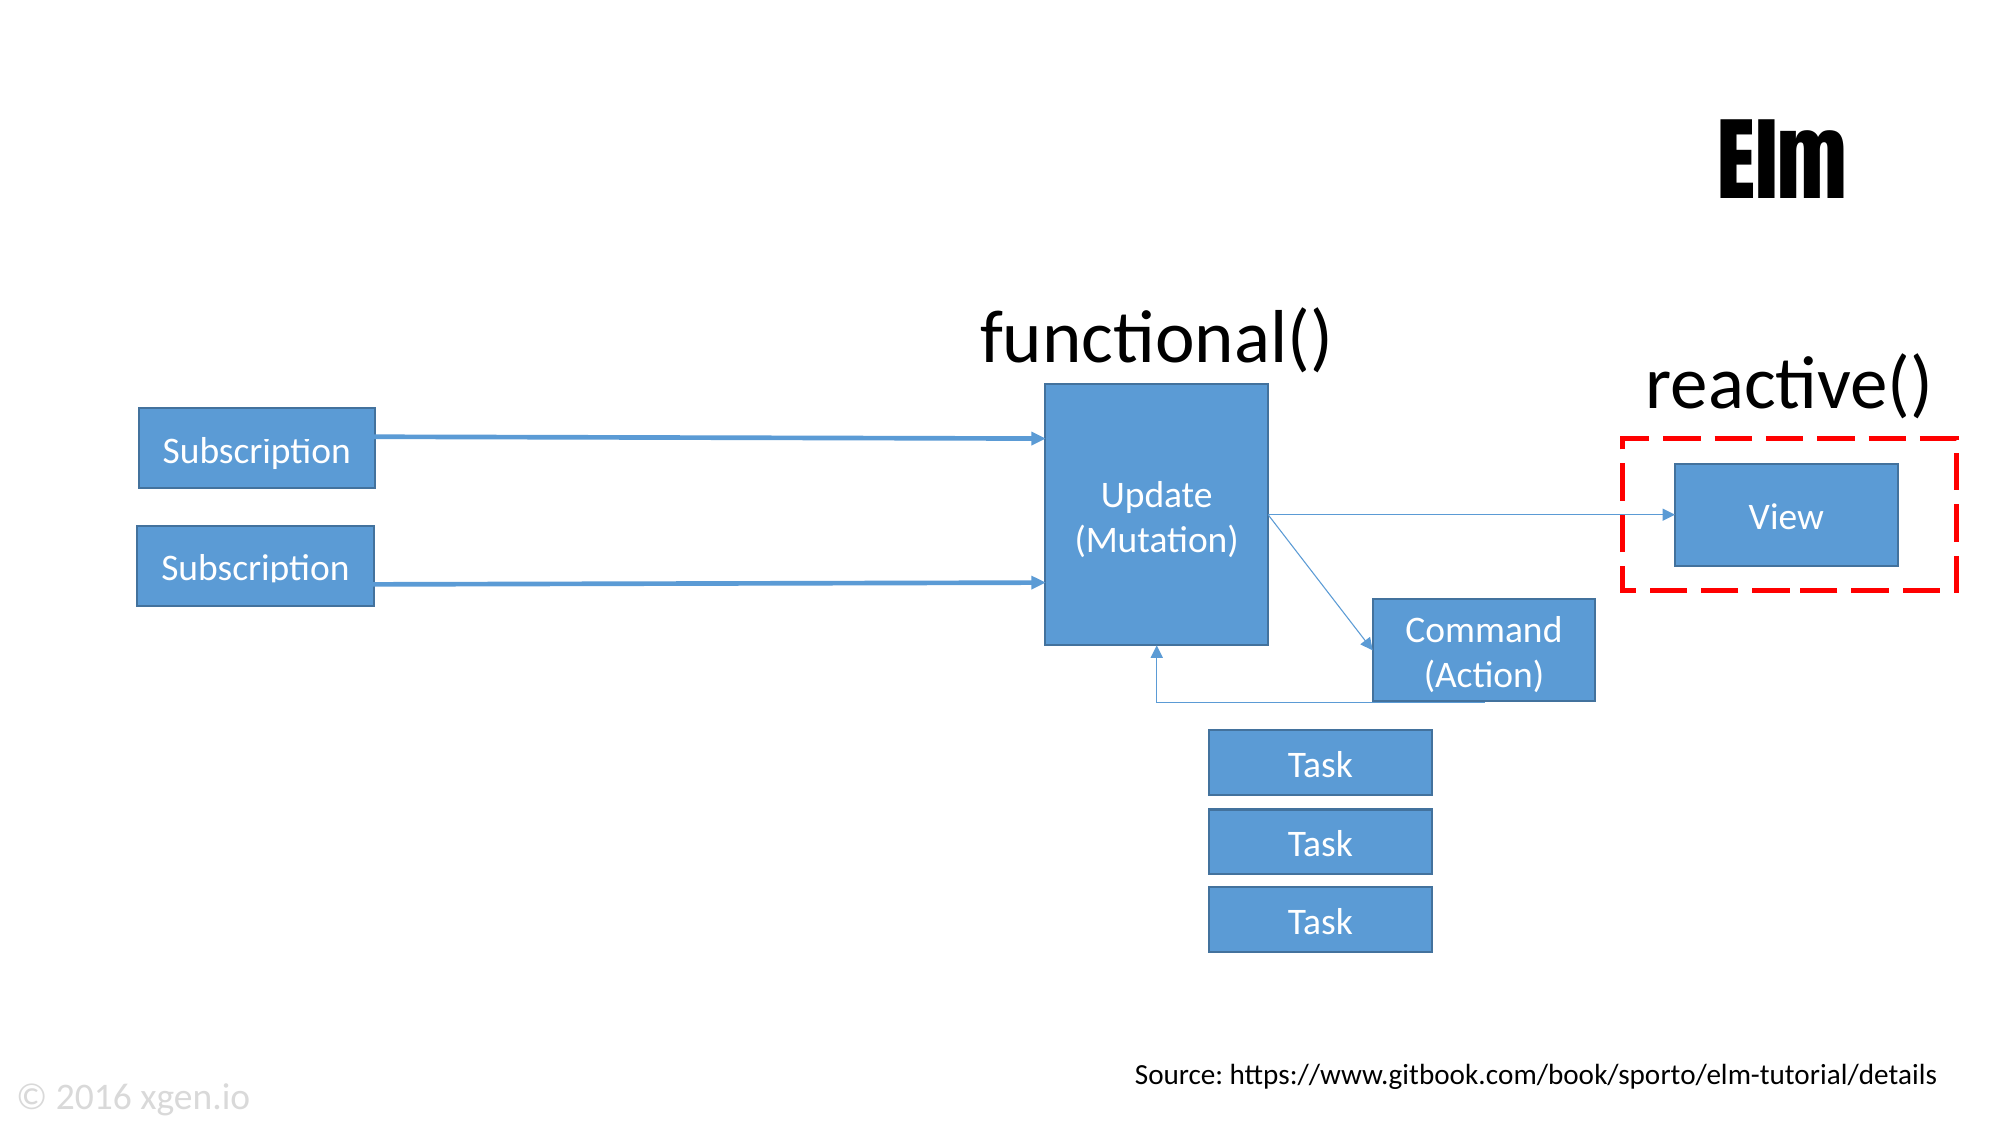

# Elm
functional()
reactive()
Update
(Mutation)
Subscription

View
Subscription
Command
(Action)
Task
Task
Task
Source: https://www.gitbook.com/book/sporto/elm-tutorial/details
© 2016 xgen.io